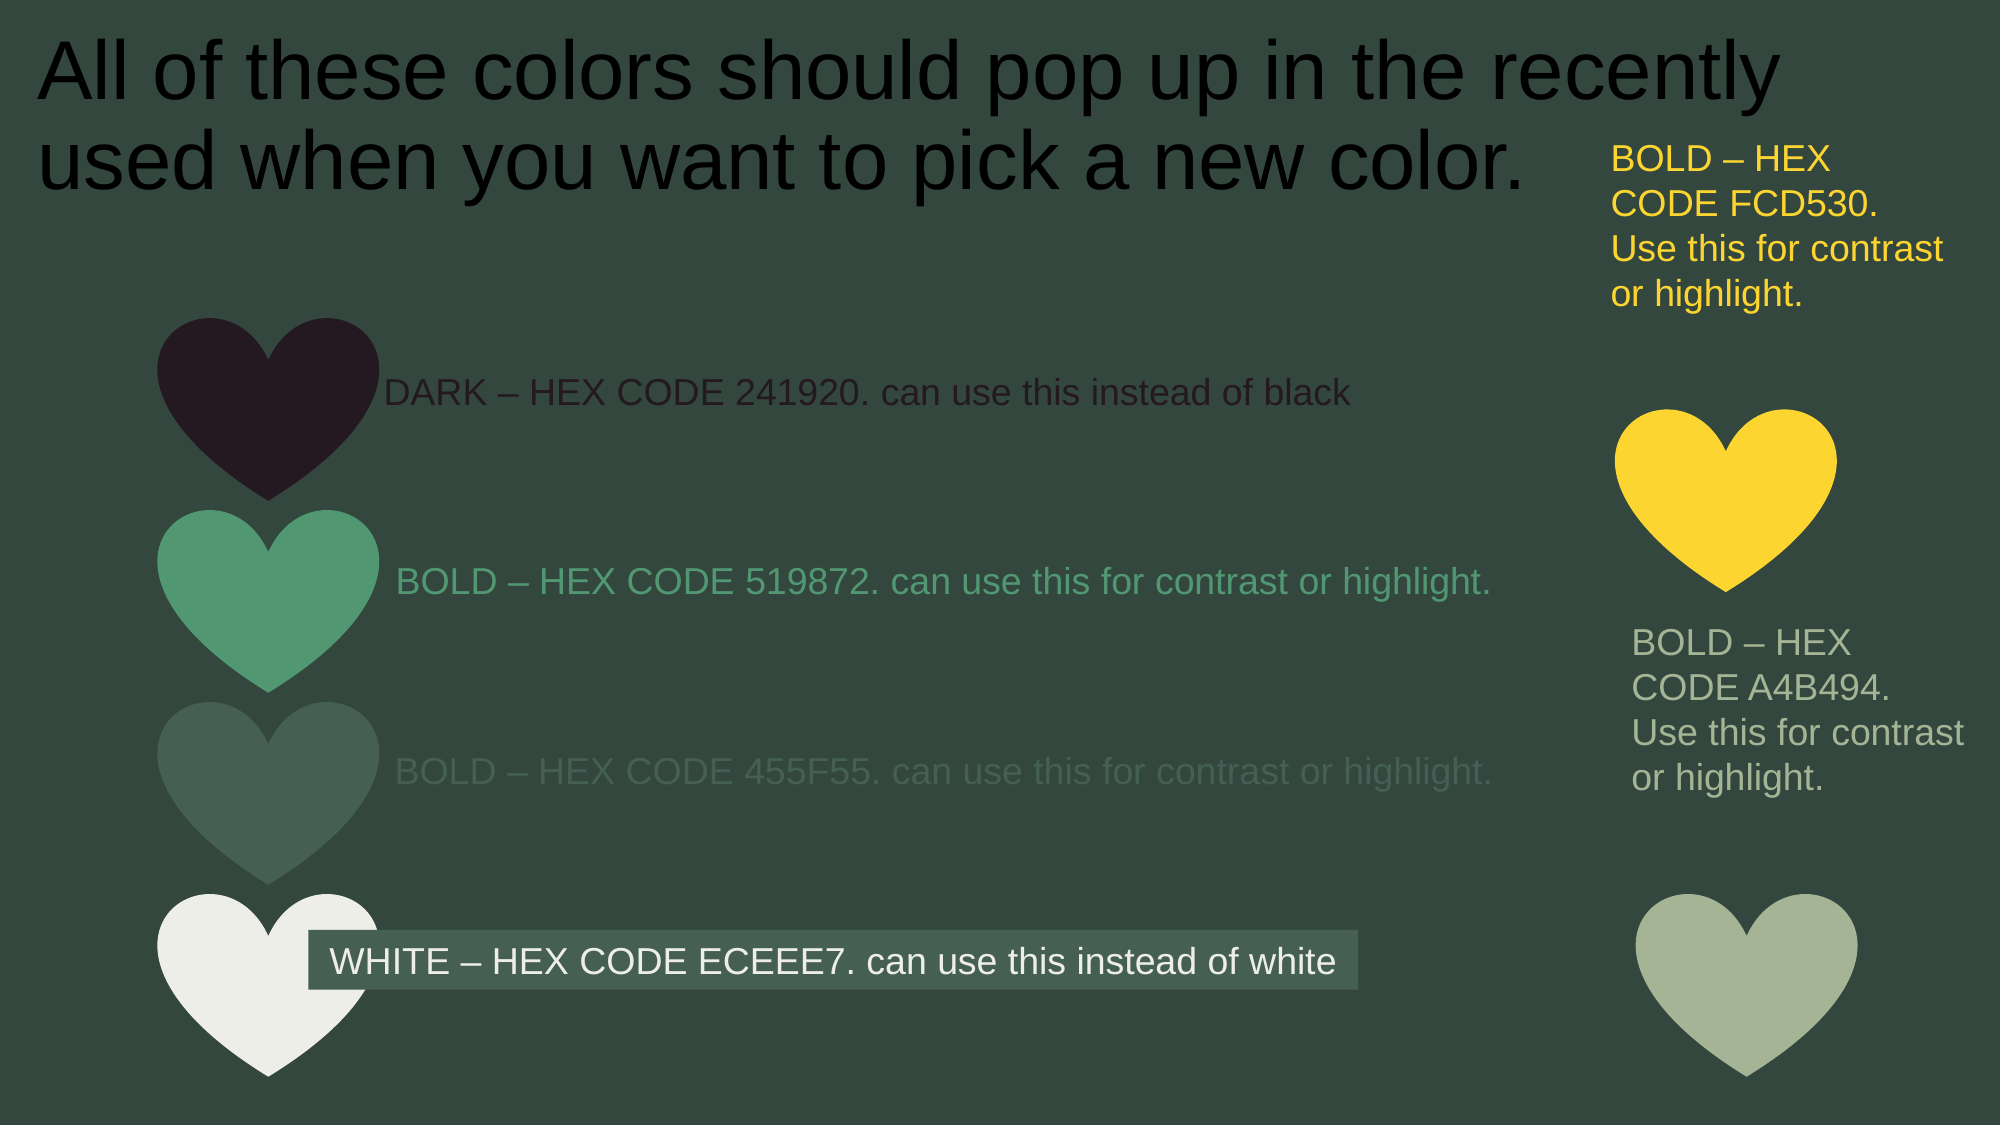

All of these colors should pop up in the recently used when you want to pick a new color.
BOLD – HEX CODE FCD530.
Use this for contrast or highlight.

DARK – HEX CODE 241920. can use this instead of black

BOLD – HEX CODE 519872. can use this for contrast or highlight.
BOLD – HEX CODE A4B494.
Use this for contrast or highlight.

BOLD – HEX CODE 455F55. can use this for contrast or highlight.

WHITE – HEX CODE ECEEE7. can use this instead of white